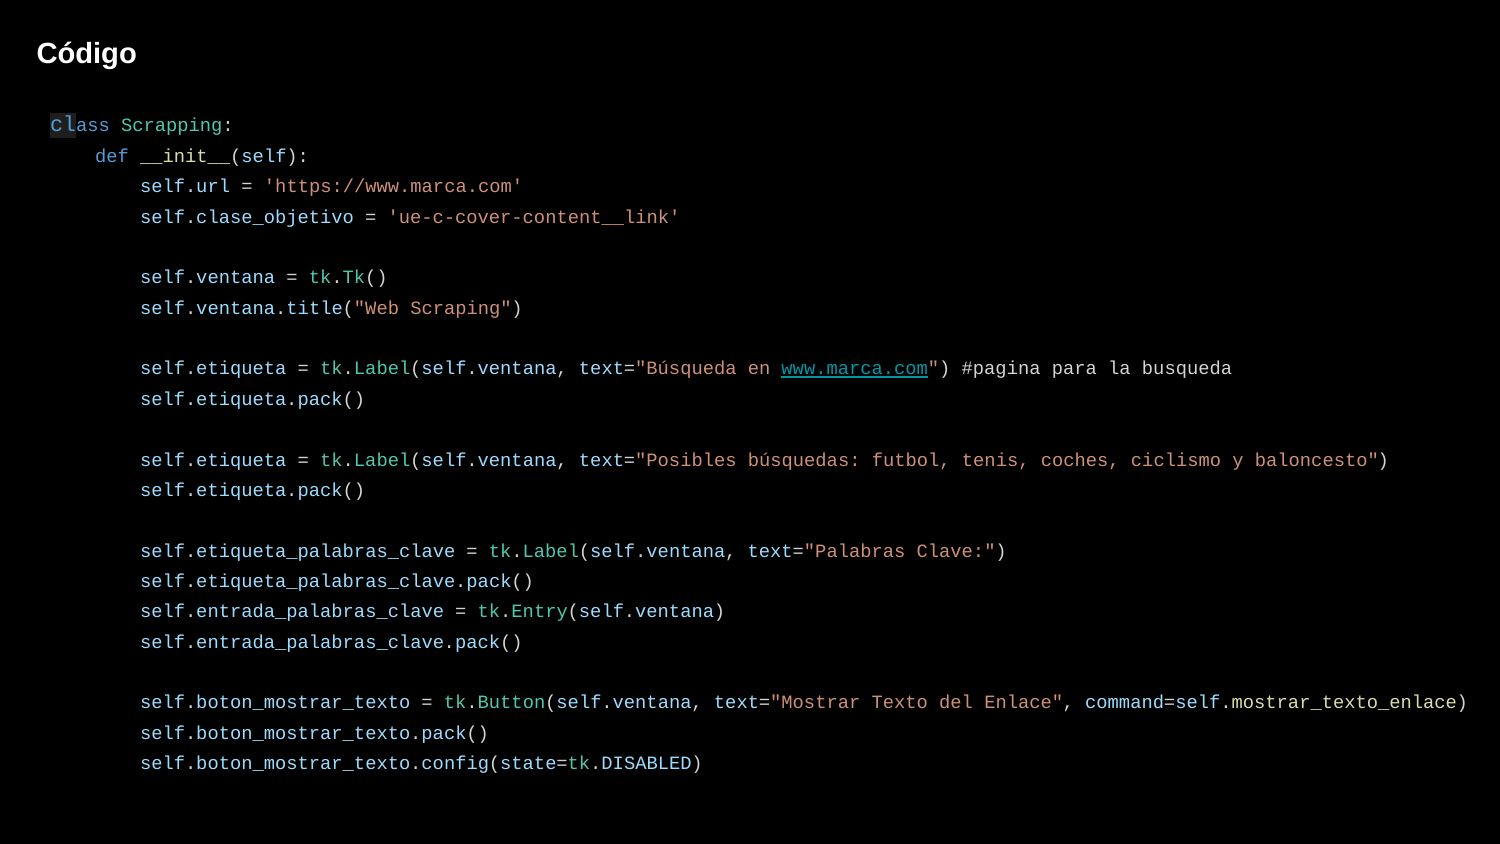

Código
class Scrapping:
    def __init__(self):
        self.url = 'https://www.marca.com'
        self.clase_objetivo = 'ue-c-cover-content__link'

        self.ventana = tk.Tk()
        self.ventana.title("Web Scraping")

        self.etiqueta = tk.Label(self.ventana, text="Búsqueda en www.marca.com") #pagina para la busqueda
        self.etiqueta.pack()

        self.etiqueta = tk.Label(self.ventana, text="Posibles búsquedas: futbol, tenis, coches, ciclismo y baloncesto")
        self.etiqueta.pack()

        self.etiqueta_palabras_clave = tk.Label(self.ventana, text="Palabras Clave:")
        self.etiqueta_palabras_clave.pack()
        self.entrada_palabras_clave = tk.Entry(self.ventana)
        self.entrada_palabras_clave.pack()

        self.boton_mostrar_texto = tk.Button(self.ventana, text="Mostrar Texto del Enlace", command=self.mostrar_texto_enlace)
        self.boton_mostrar_texto.pack()
        self.boton_mostrar_texto.config(state=tk.DISABLED)